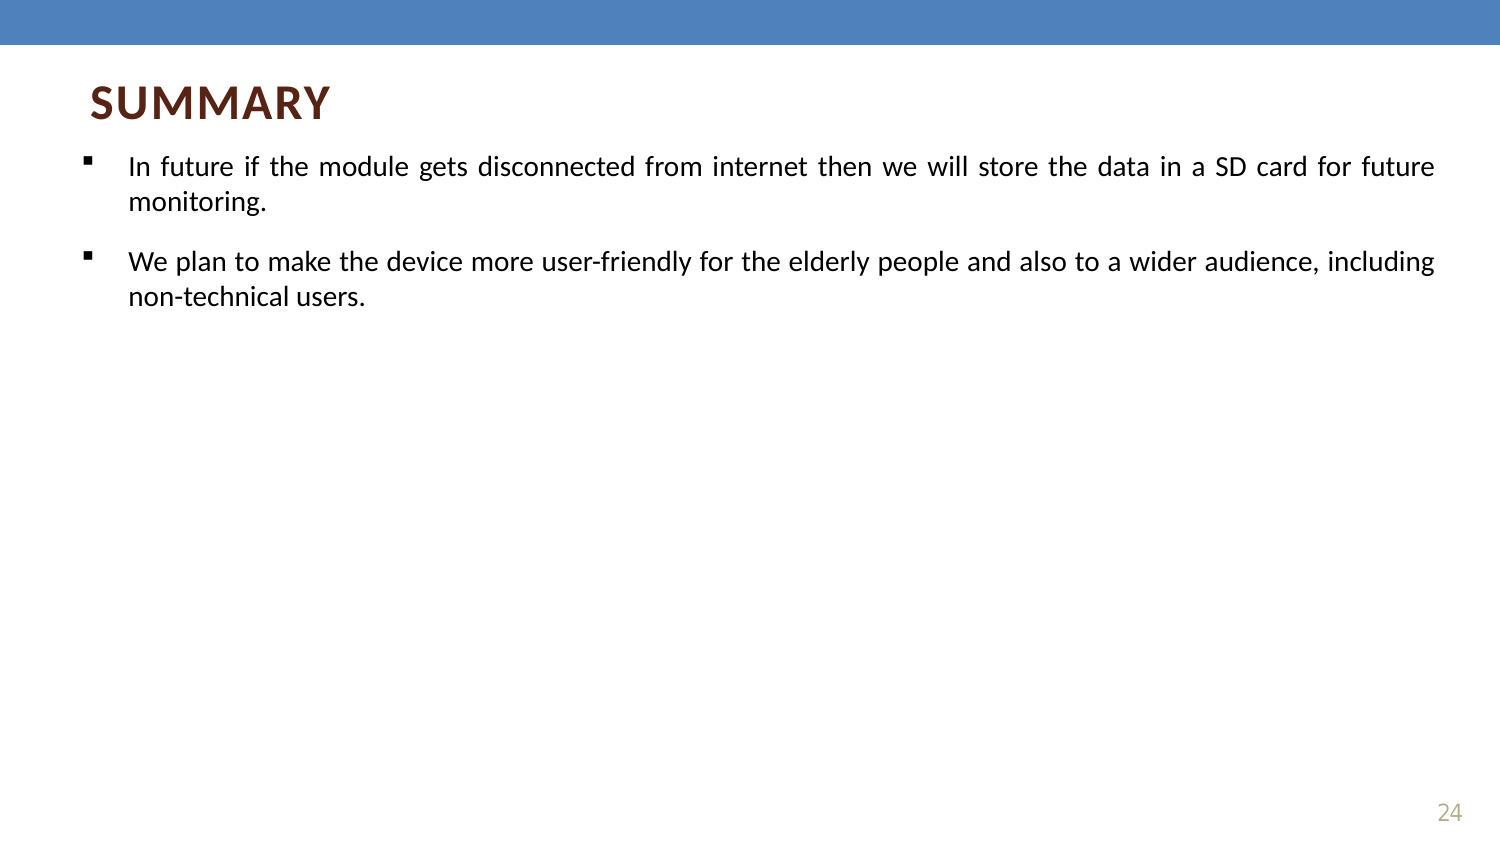

SUMMARY
In future if the module gets disconnected from internet then we will store the data in a SD card for future monitoring.
We plan to make the device more user-friendly for the elderly people and also to a wider audience, including non-technical users.
24